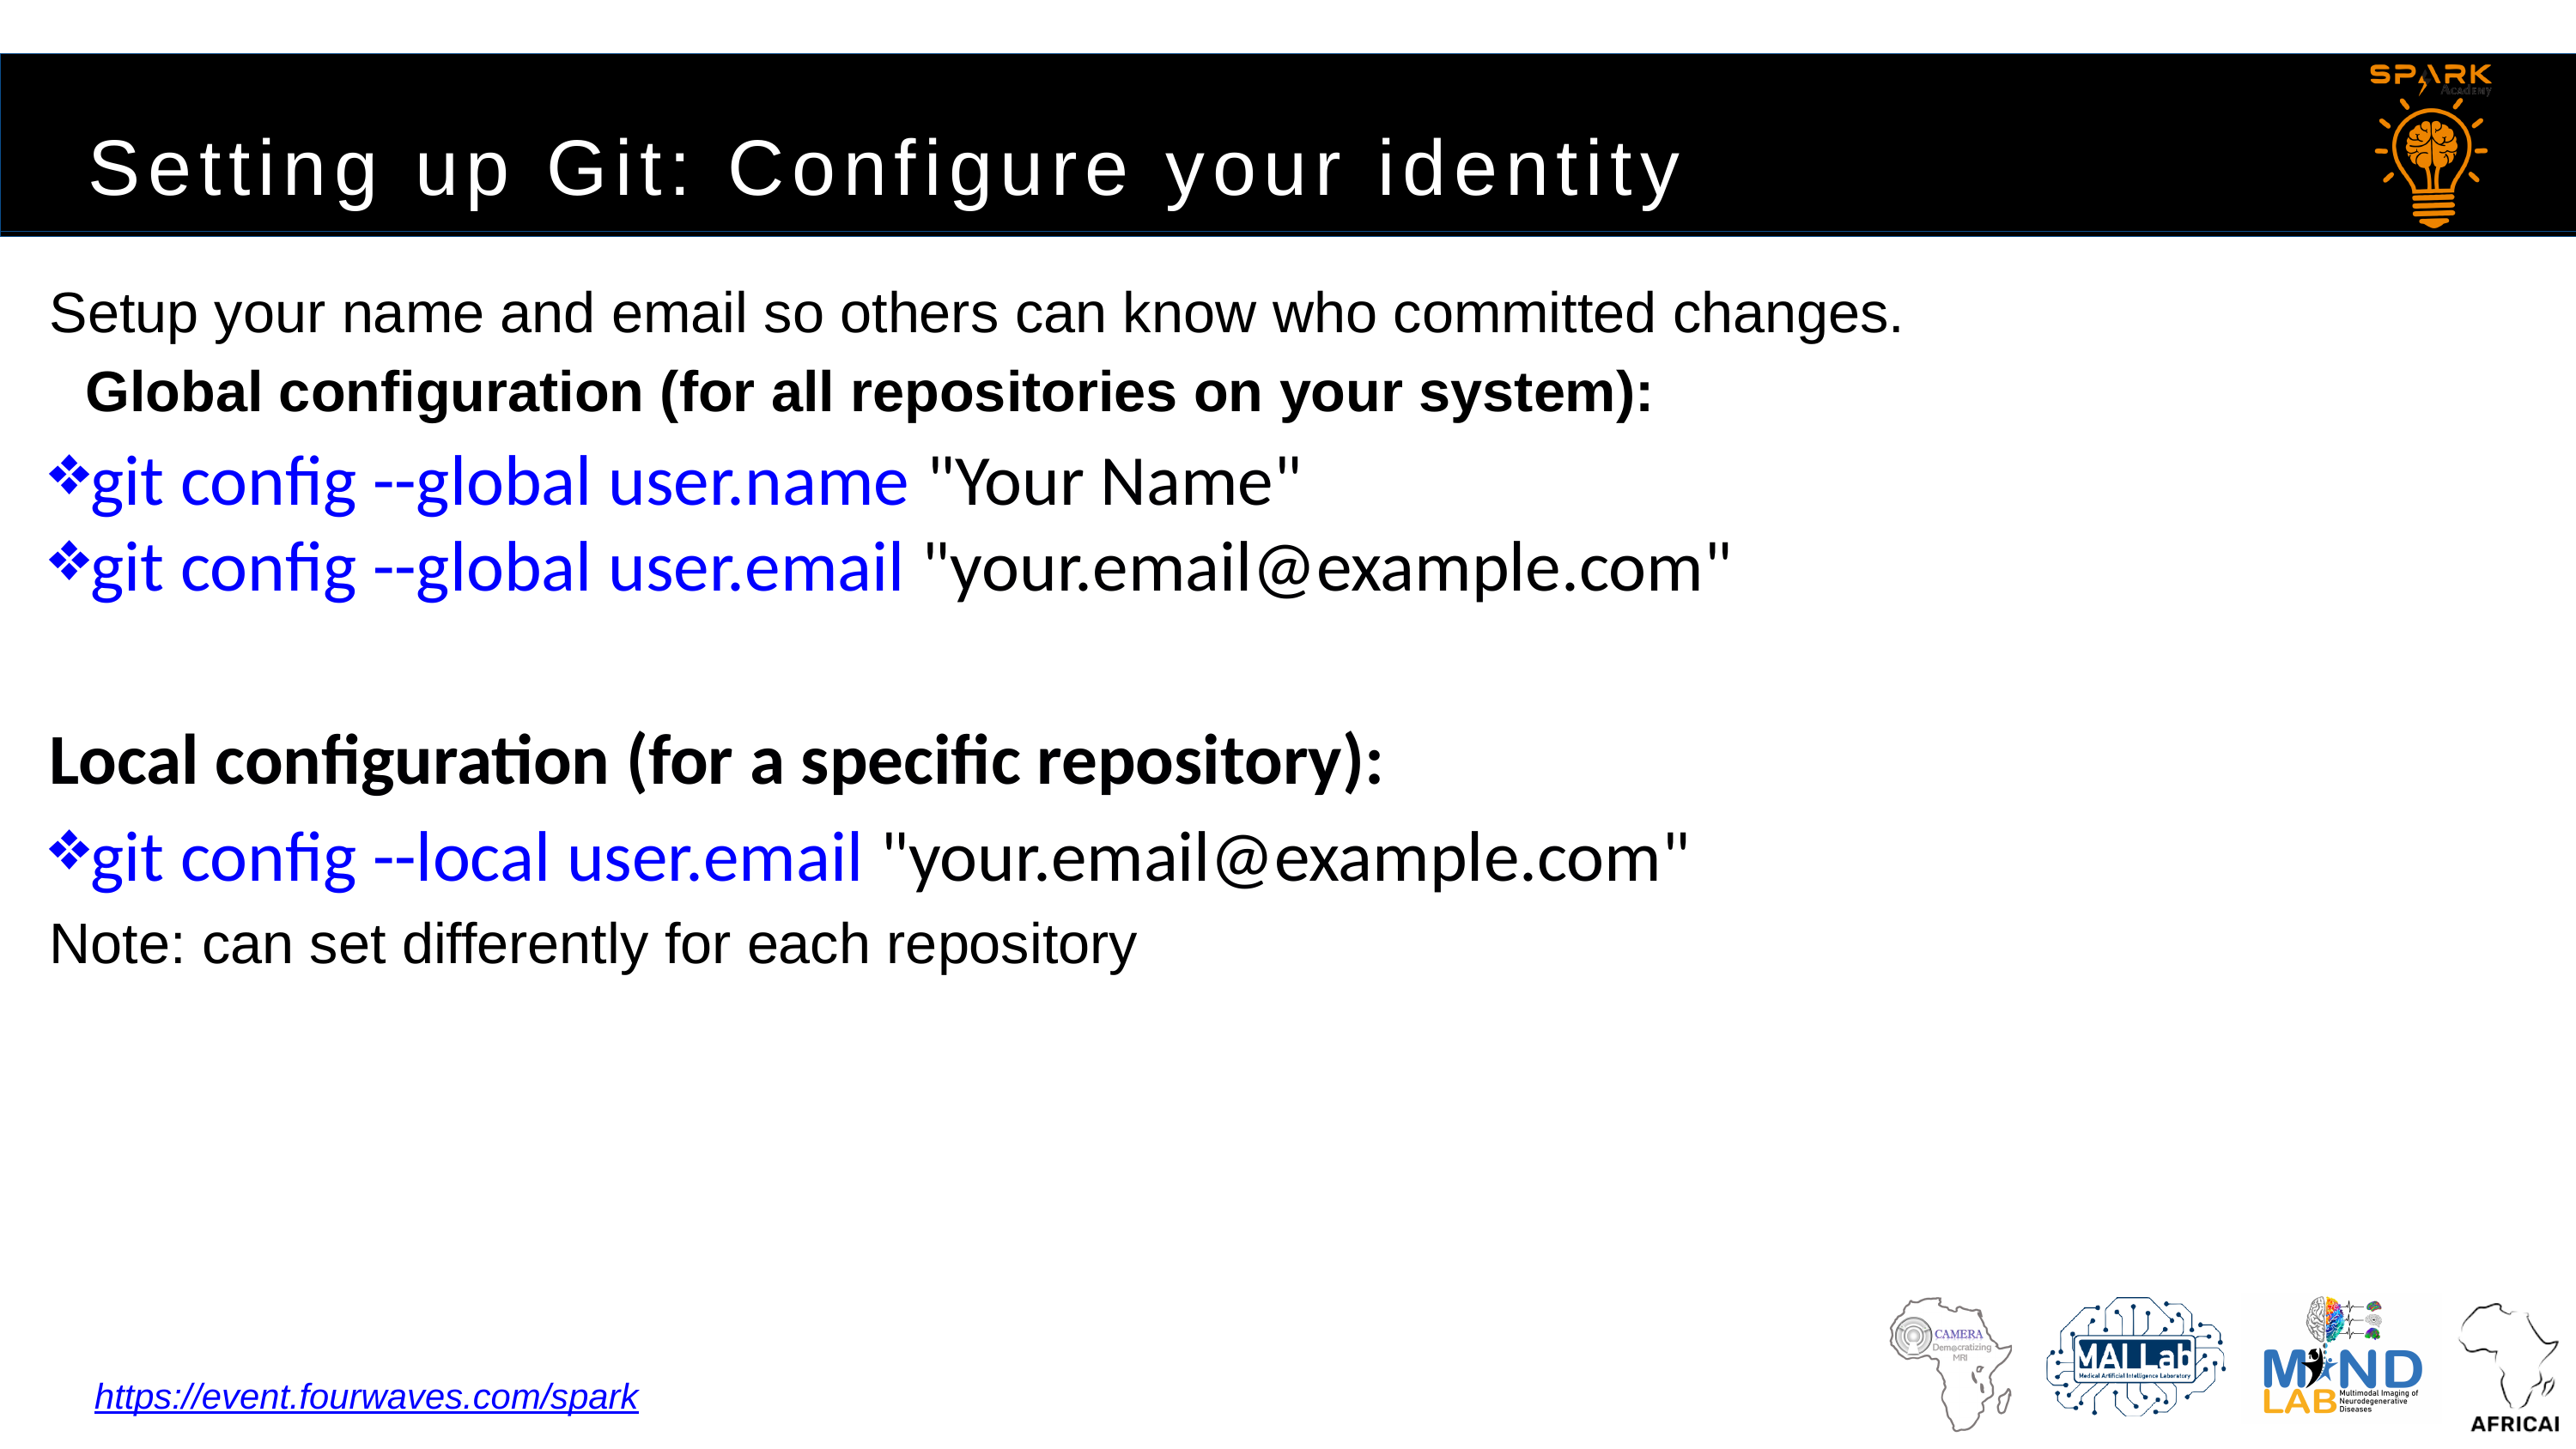

Setting up Git: Configure your identity
Setup your name and email so others can know who committed changes.
Global configuration (for all repositories on your system):
git config --global user.name "Your Name"
git config --global user.email "your.email@example.com"

Local configuration (for a specific repository):
git config --local user.email "your.email@example.com"
Note: can set differently for each repository

https://event.fourwaves.com/spark